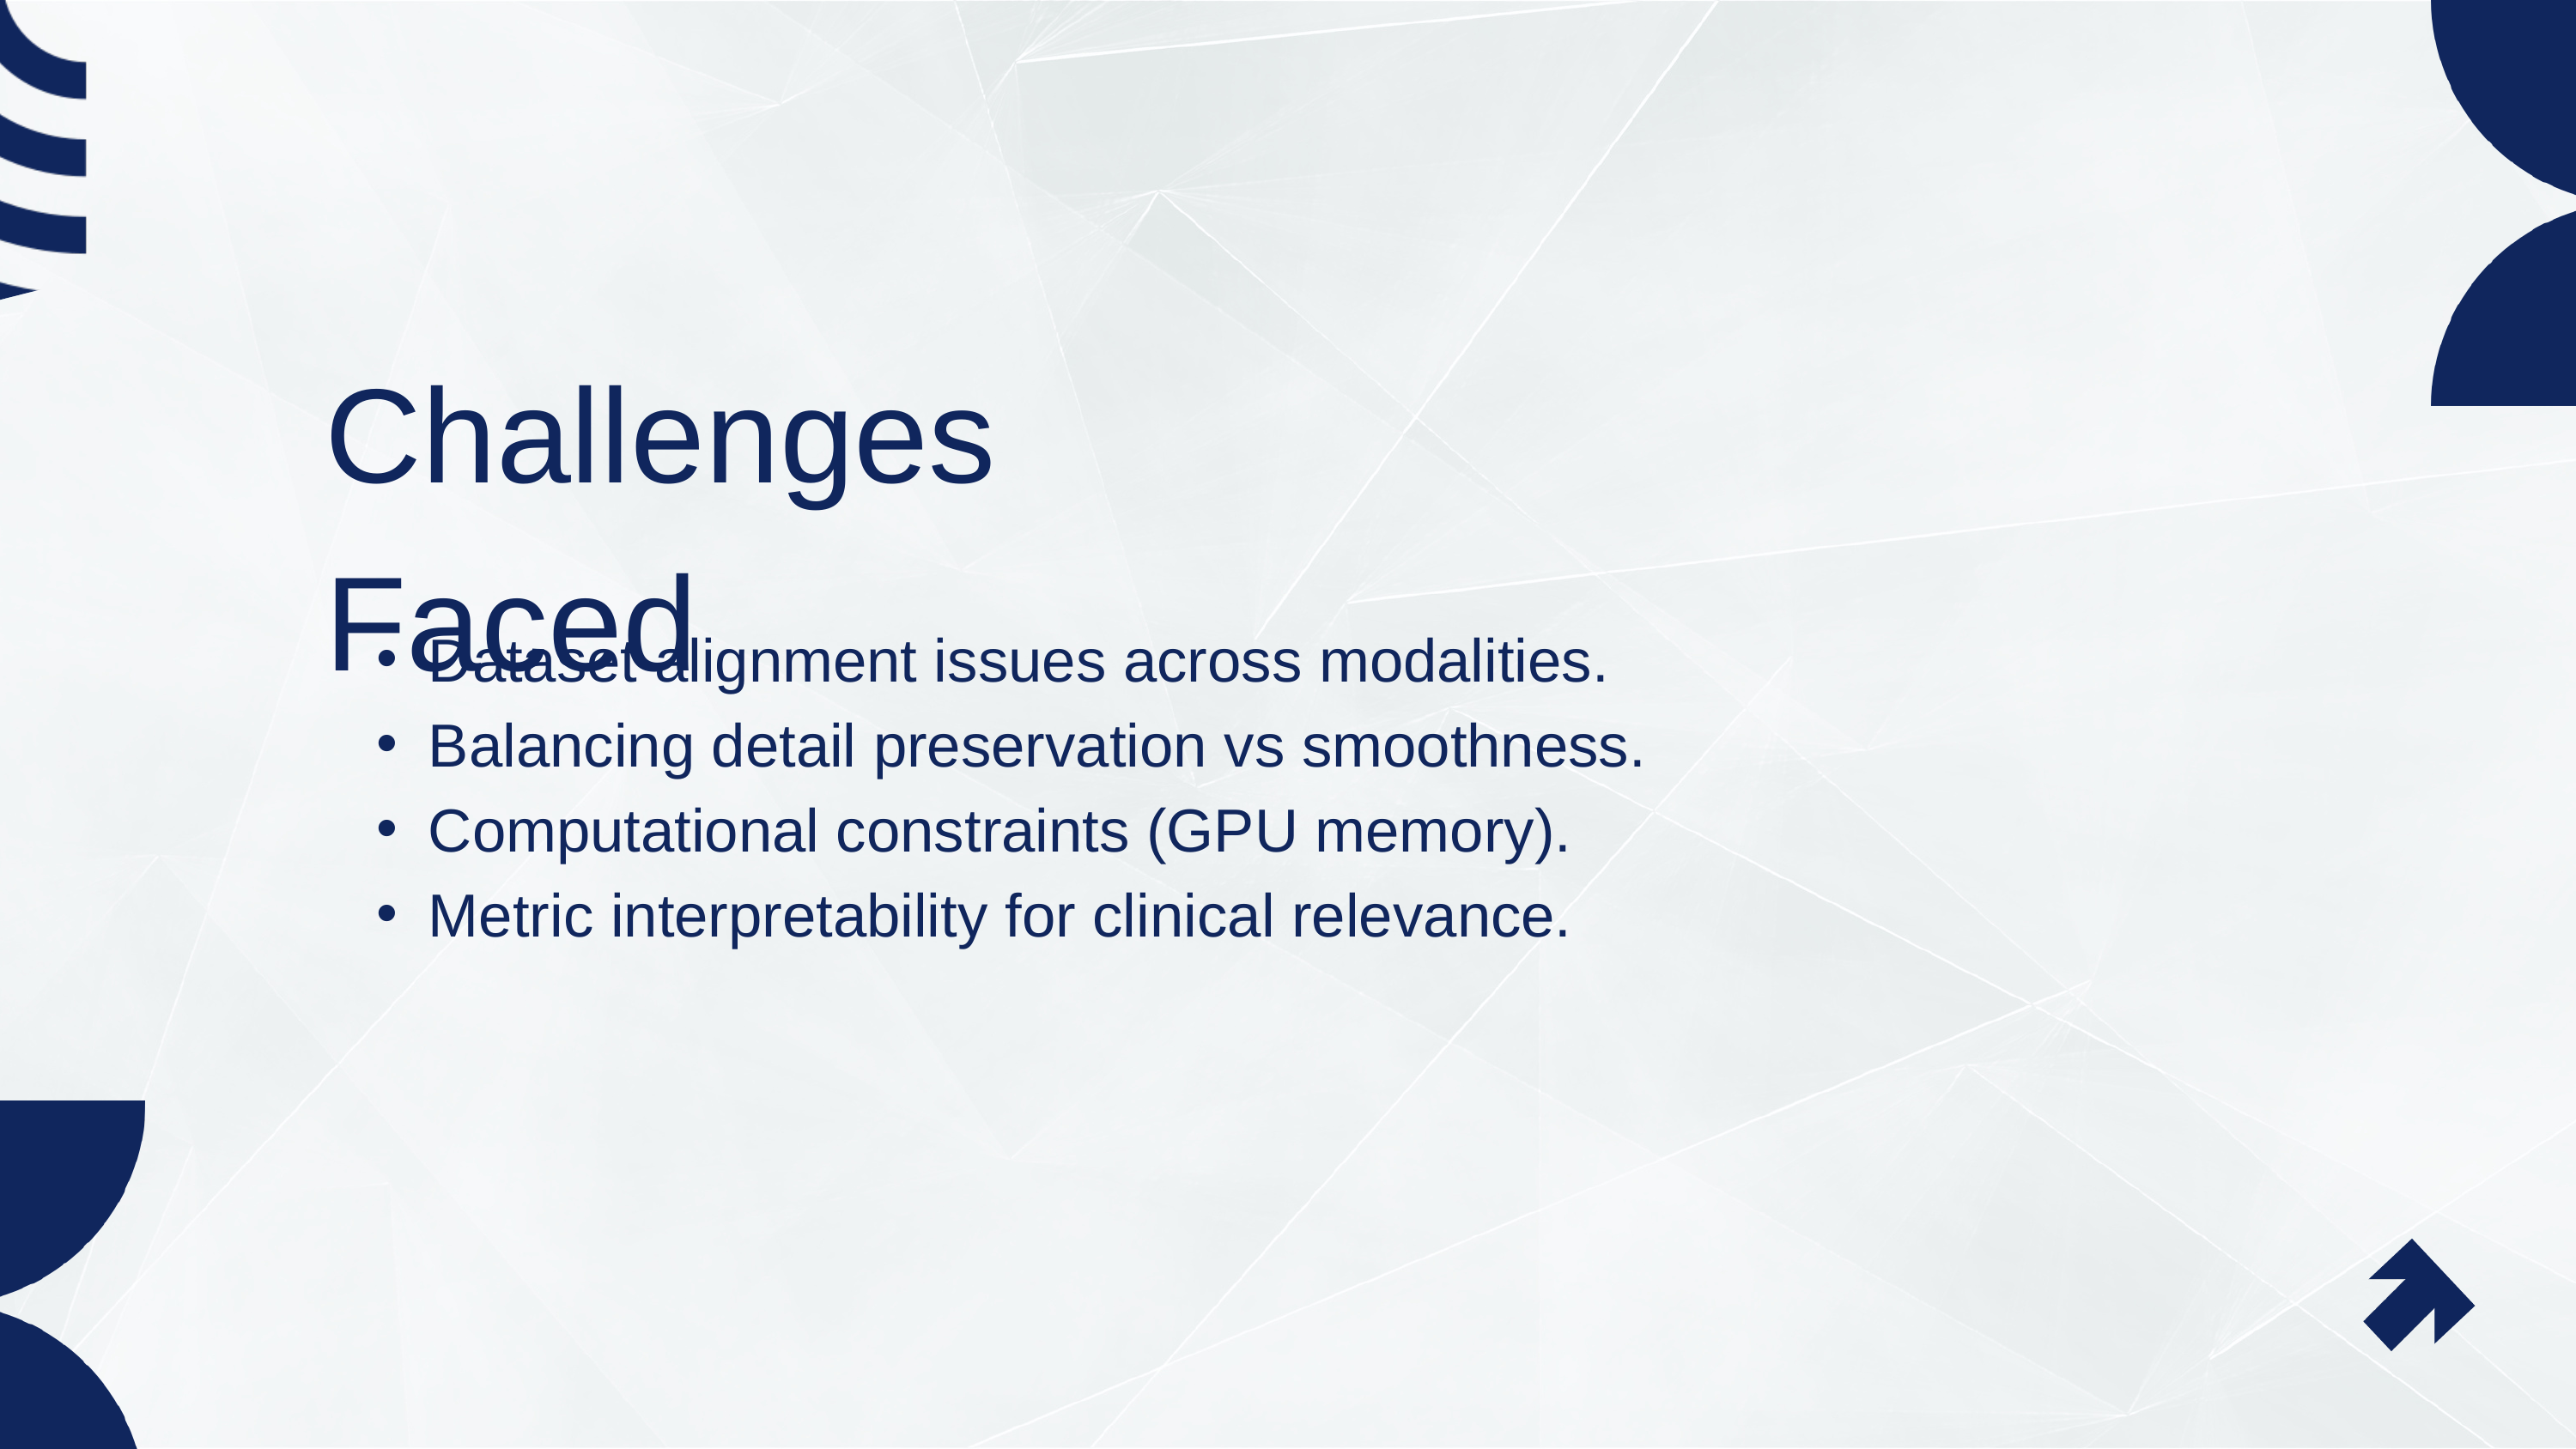

Challenges Faced
Dataset alignment issues across modalities.
Balancing detail preservation vs smoothness.
Computational constraints (GPU memory).
Metric interpretability for clinical relevance.